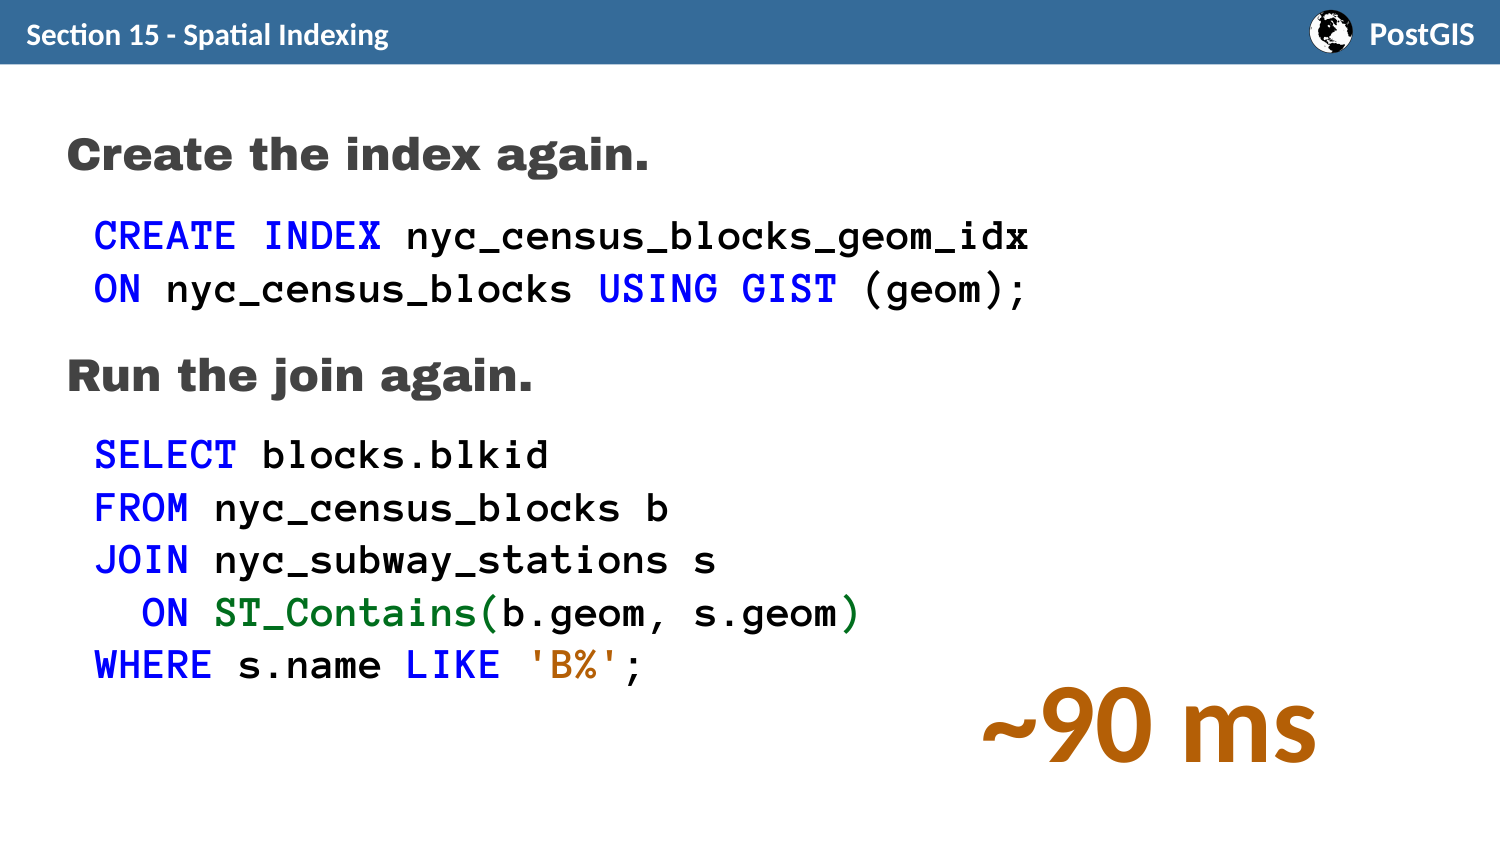

Section 15 - Spatial Indexing
Create the index again.

CREATE INDEX nyc_census_blocks_geom_idx
ON nyc_census_blocks USING GIST (geom);
# Run the join again.

SELECT blocks.blkid
FROM nyc_census_blocks b
JOIN nyc_subway_stations s
  ON ST_Contains(b.geom, s.geom)
WHERE s.name LIKE 'B%';
~90 ms